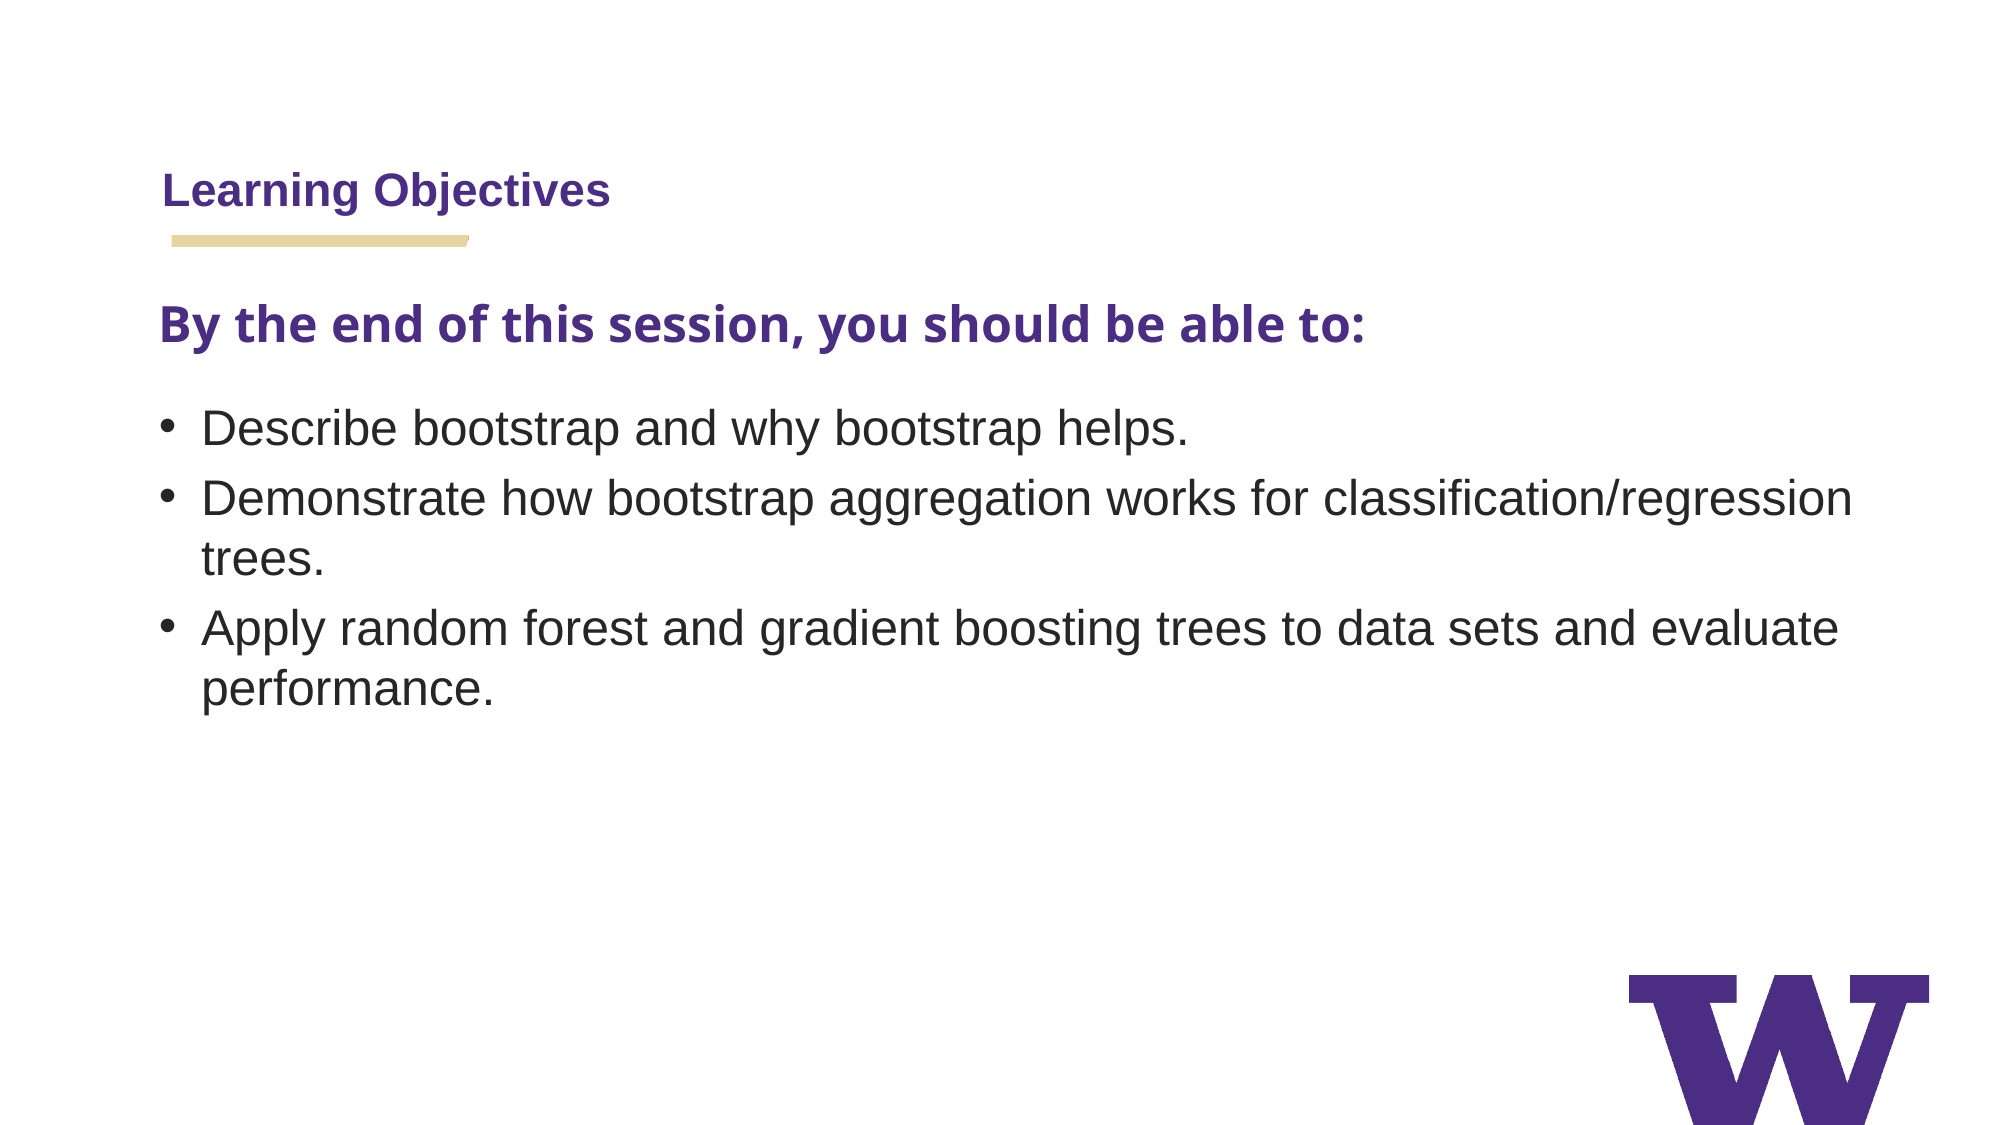

# Learning Objectives
By the end of this session, you should be able to:
Describe bootstrap and why bootstrap helps.
Demonstrate how bootstrap aggregation works for classification/regression trees.
Apply random forest and gradient boosting trees to data sets and evaluate performance.